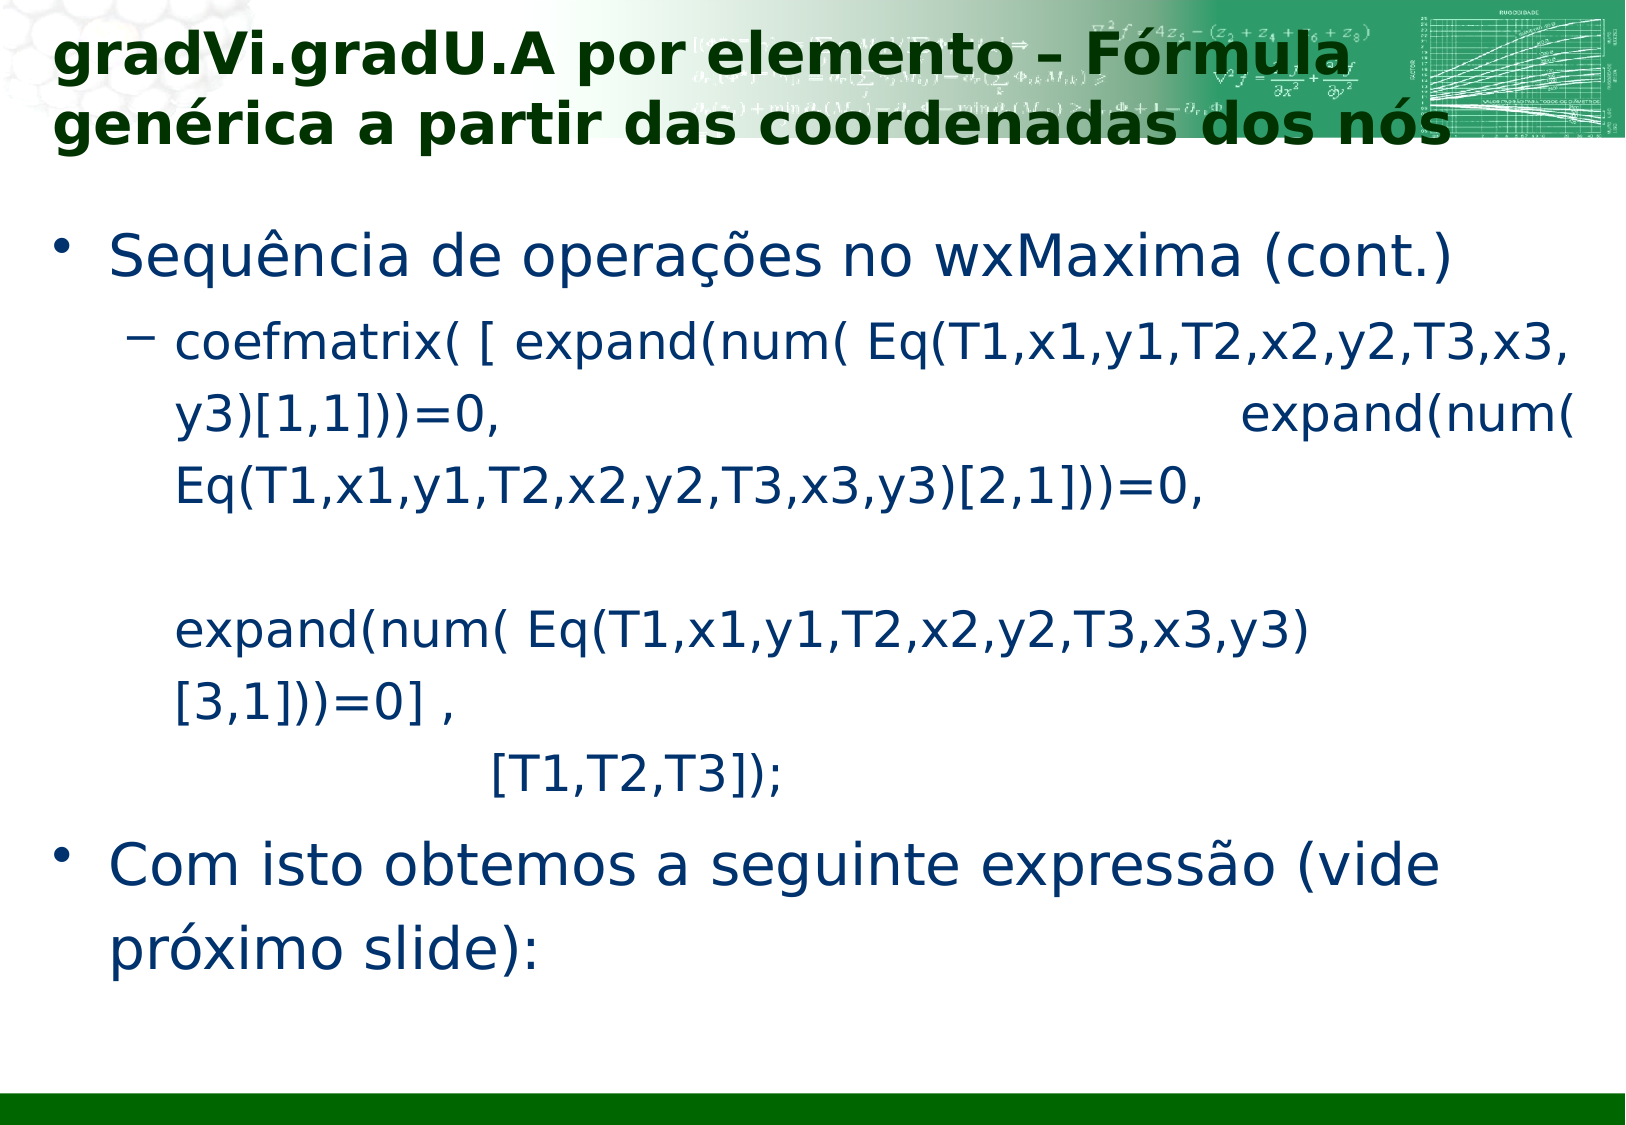

# gradVi.gradU.A por elemento – Fórmula genérica a partir das coordenadas dos nós
Sequência de operações no wxMaxima (cont.)
coefmatrix( [ expand(num( Eq(T1,x1,y1,T2,x2,y2,T3,x3,y3)[1,1]))=0, 	 	  	 		 expand(num( Eq(T1,x1,y1,T2,x2,y2,T3,x3,y3)[2,1]))=0,             				 expand(num( Eq(T1,x1,y1,T2,x2,y2,T3,x3,y3)[3,1]))=0] , 			 							 [T1,T2,T3]);
Com isto obtemos a seguinte expressão (vide próximo slide):